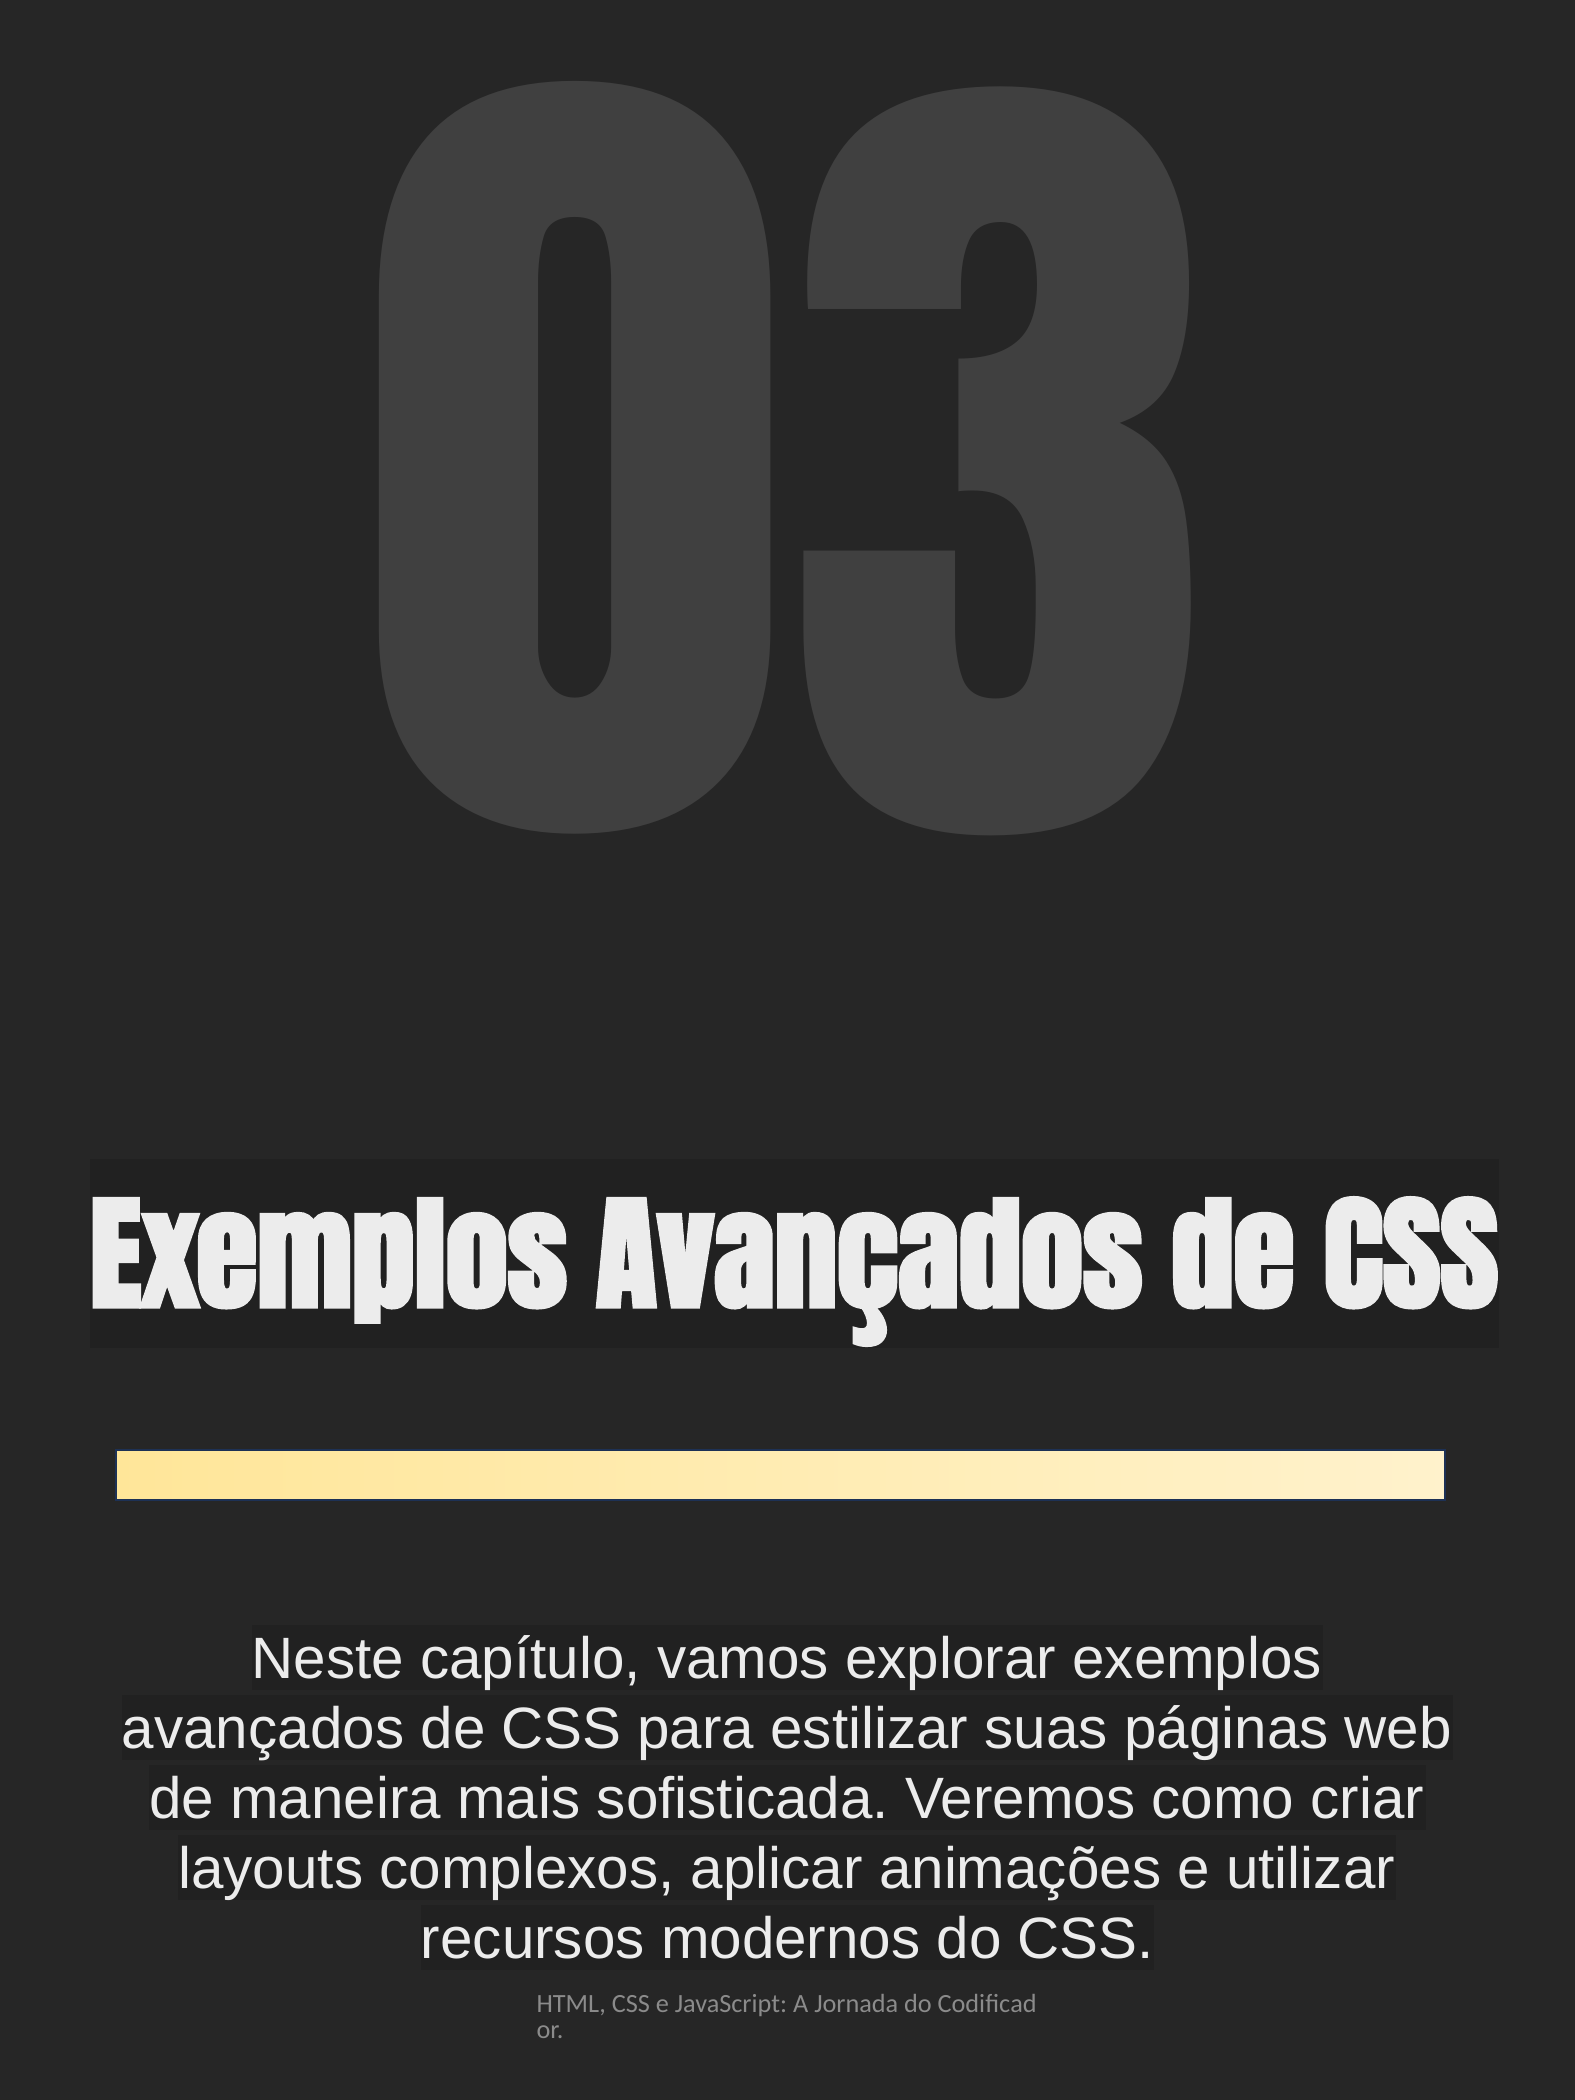

03
Exemplos Avançados de CSS

Neste capítulo, vamos explorar exemplos avançados de CSS para estilizar suas páginas web de maneira mais sofisticada. Veremos como criar layouts complexos, aplicar animações e utilizar recursos modernos do CSS.
HTML, CSS e JavaScript: A Jornada do Codificador.